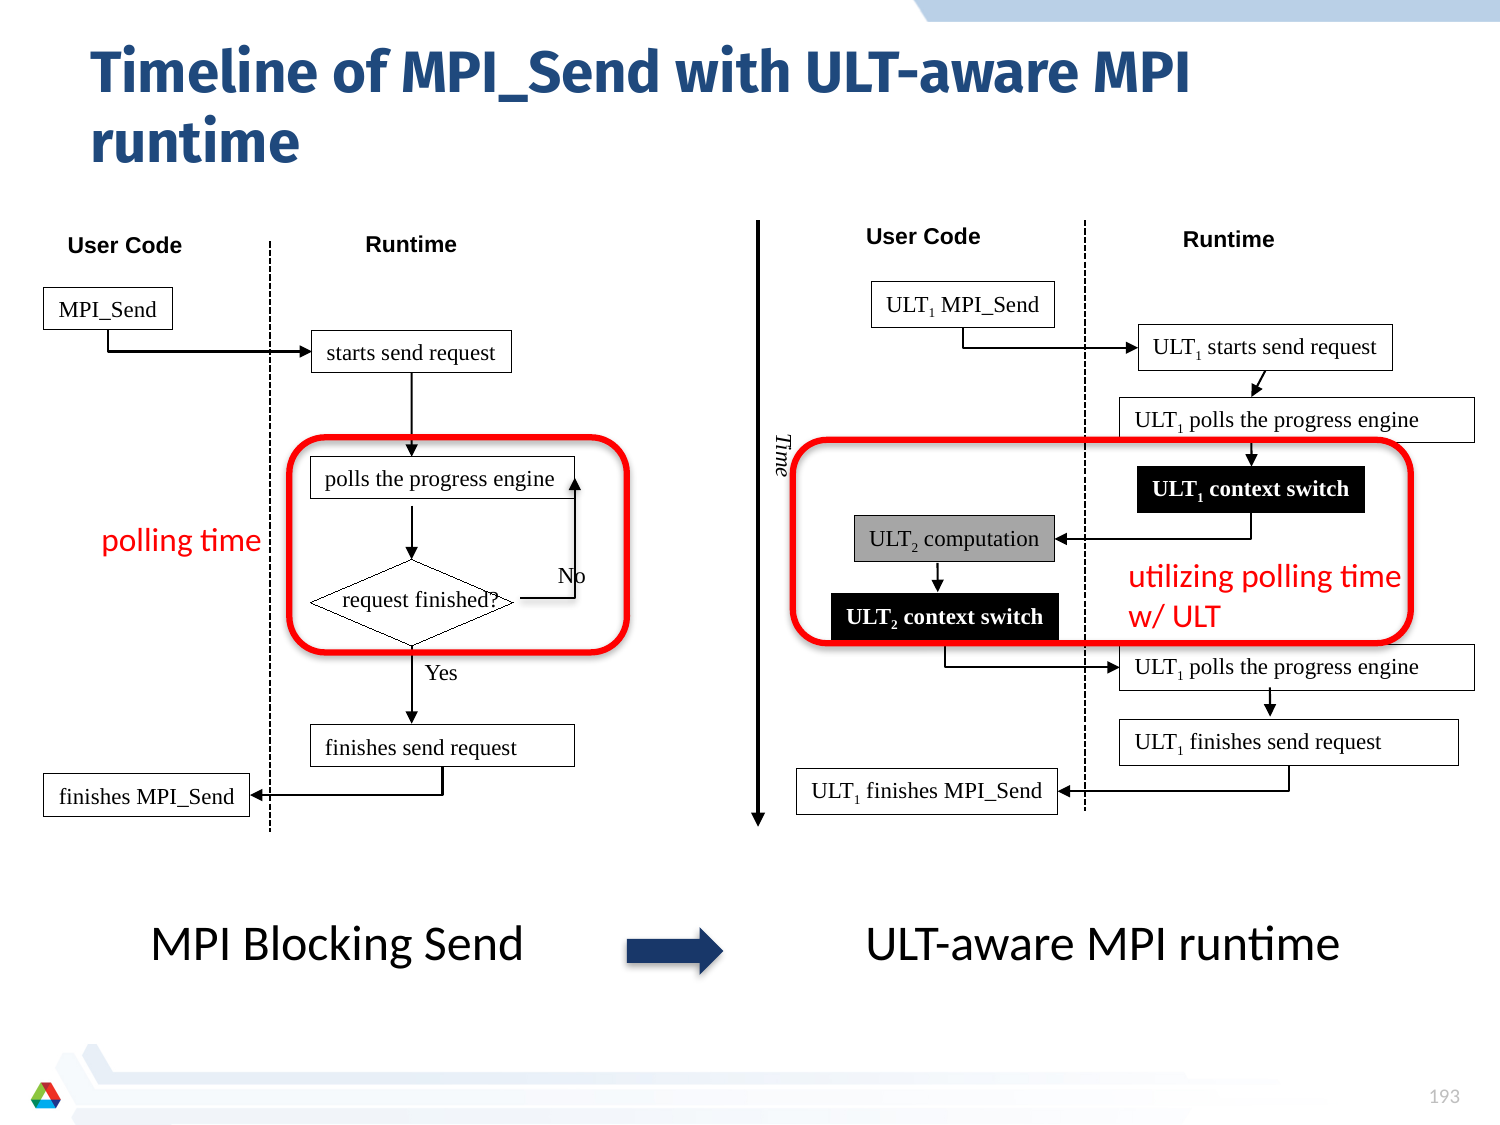

# Timeline of MPI_Send with ULT-aware MPI runtime
User Code
Runtime
Time
ULT1 MPI_Send
ULT1 starts send request
ULT1 polls the progress engine
ULT1 context switch
ULT2 computation
ULT2 context switch
ULT1 polls the progress engine
ULT1 finishes send request
ULT1 finishes MPI_Send
Runtime
User Code
MPI_Send
starts send request
polls the progress engine
finishes send request
finishes MPI_Send

polling time

utilizing polling time
w/ ULT
No

request finished?
Yes
MPI Blocking Send
ULT-aware MPI runtime

193